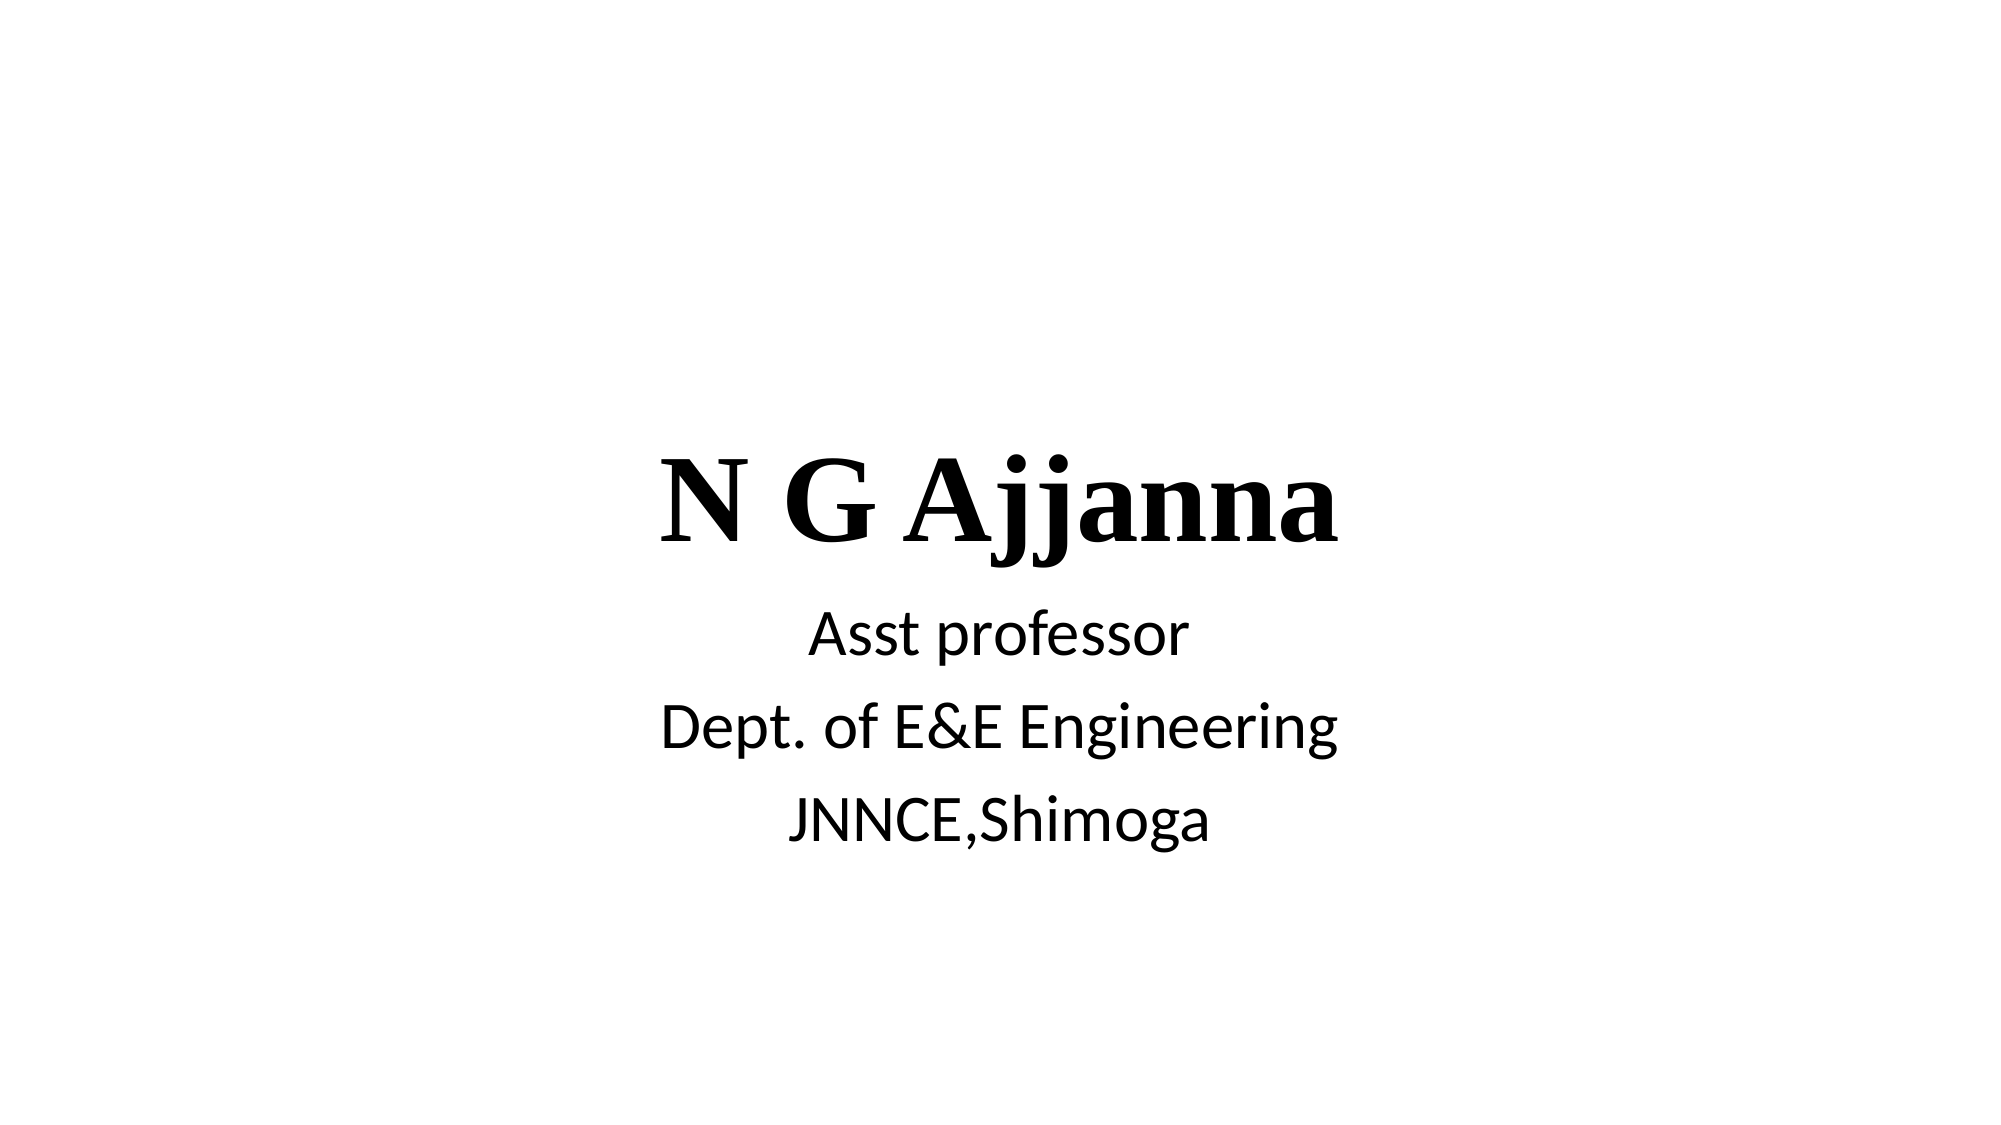

# N G Ajjanna
Asst professor
Dept. of E&E Engineering
JNNCE,Shimoga